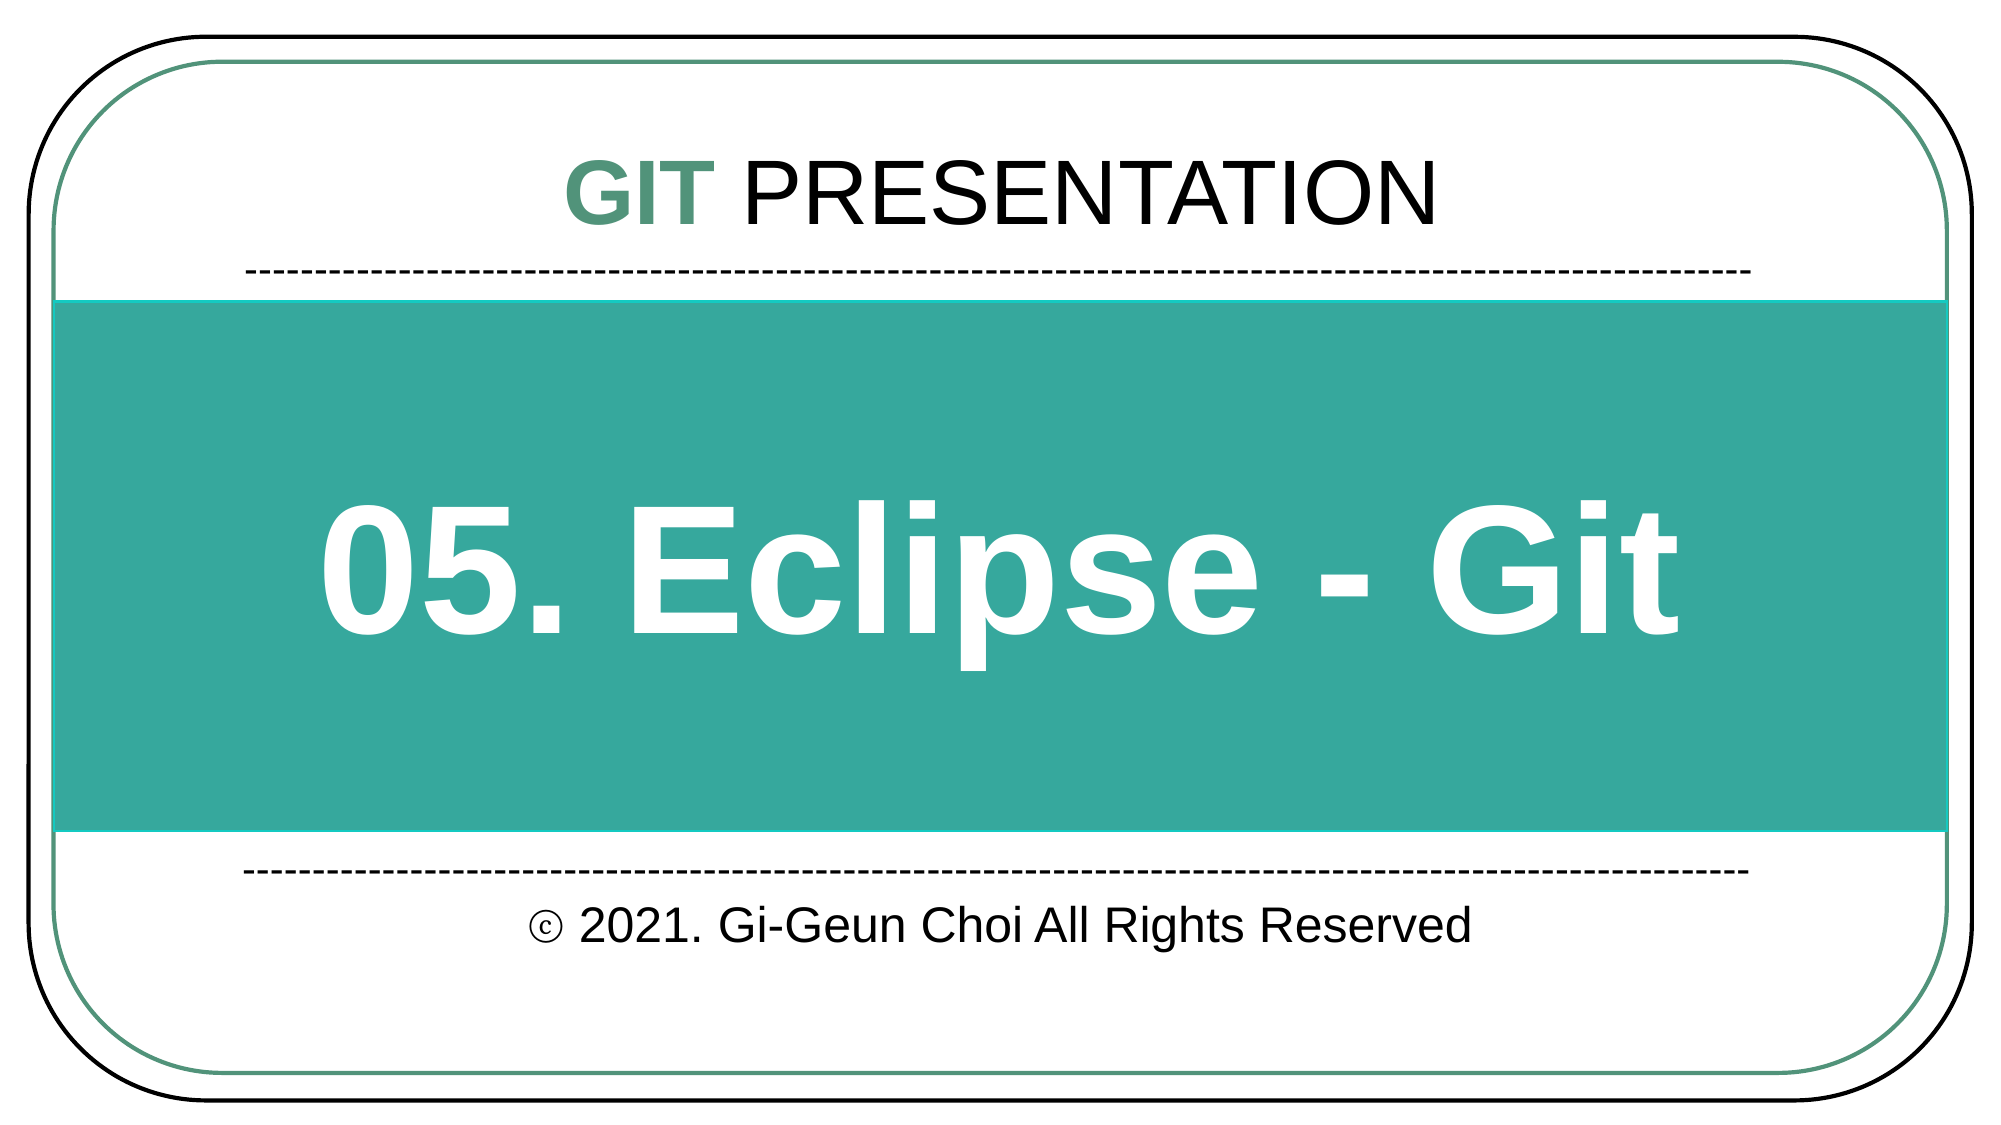

GIT PRESENTATION
------------------------------------------------------------------------------------------------------------

05. Eclipse - Git
------------------------------------------------------------------------------------------------------------
ⓒ 2021. Gi-Geun Choi All Rights Reserved